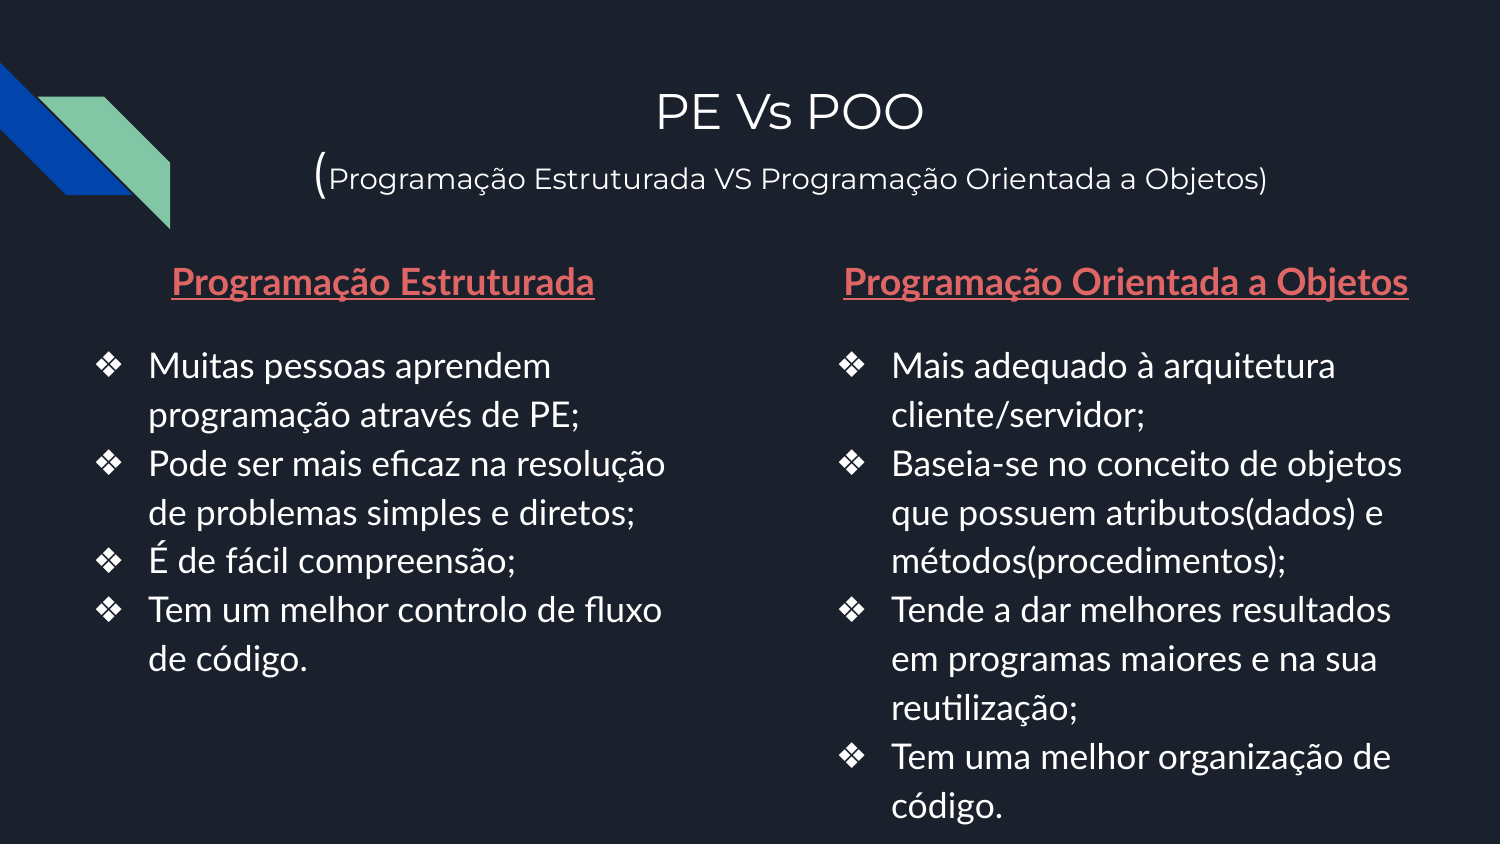

# PE Vs POO
(Programação Estruturada VS Programação Orientada a Objetos)
Programação Estruturada
Muitas pessoas aprendem programação através de PE;
Pode ser mais eficaz na resolução de problemas simples e diretos;
É de fácil compreensão;
Tem um melhor controlo de fluxo de código.

Programação Orientada a Objetos
Mais adequado à arquitetura cliente/servidor;
Baseia-se no conceito de objetos que possuem atributos(dados) e métodos(procedimentos);
Tende a dar melhores resultados em programas maiores e na sua reutilização;
Tem uma melhor organização de código.